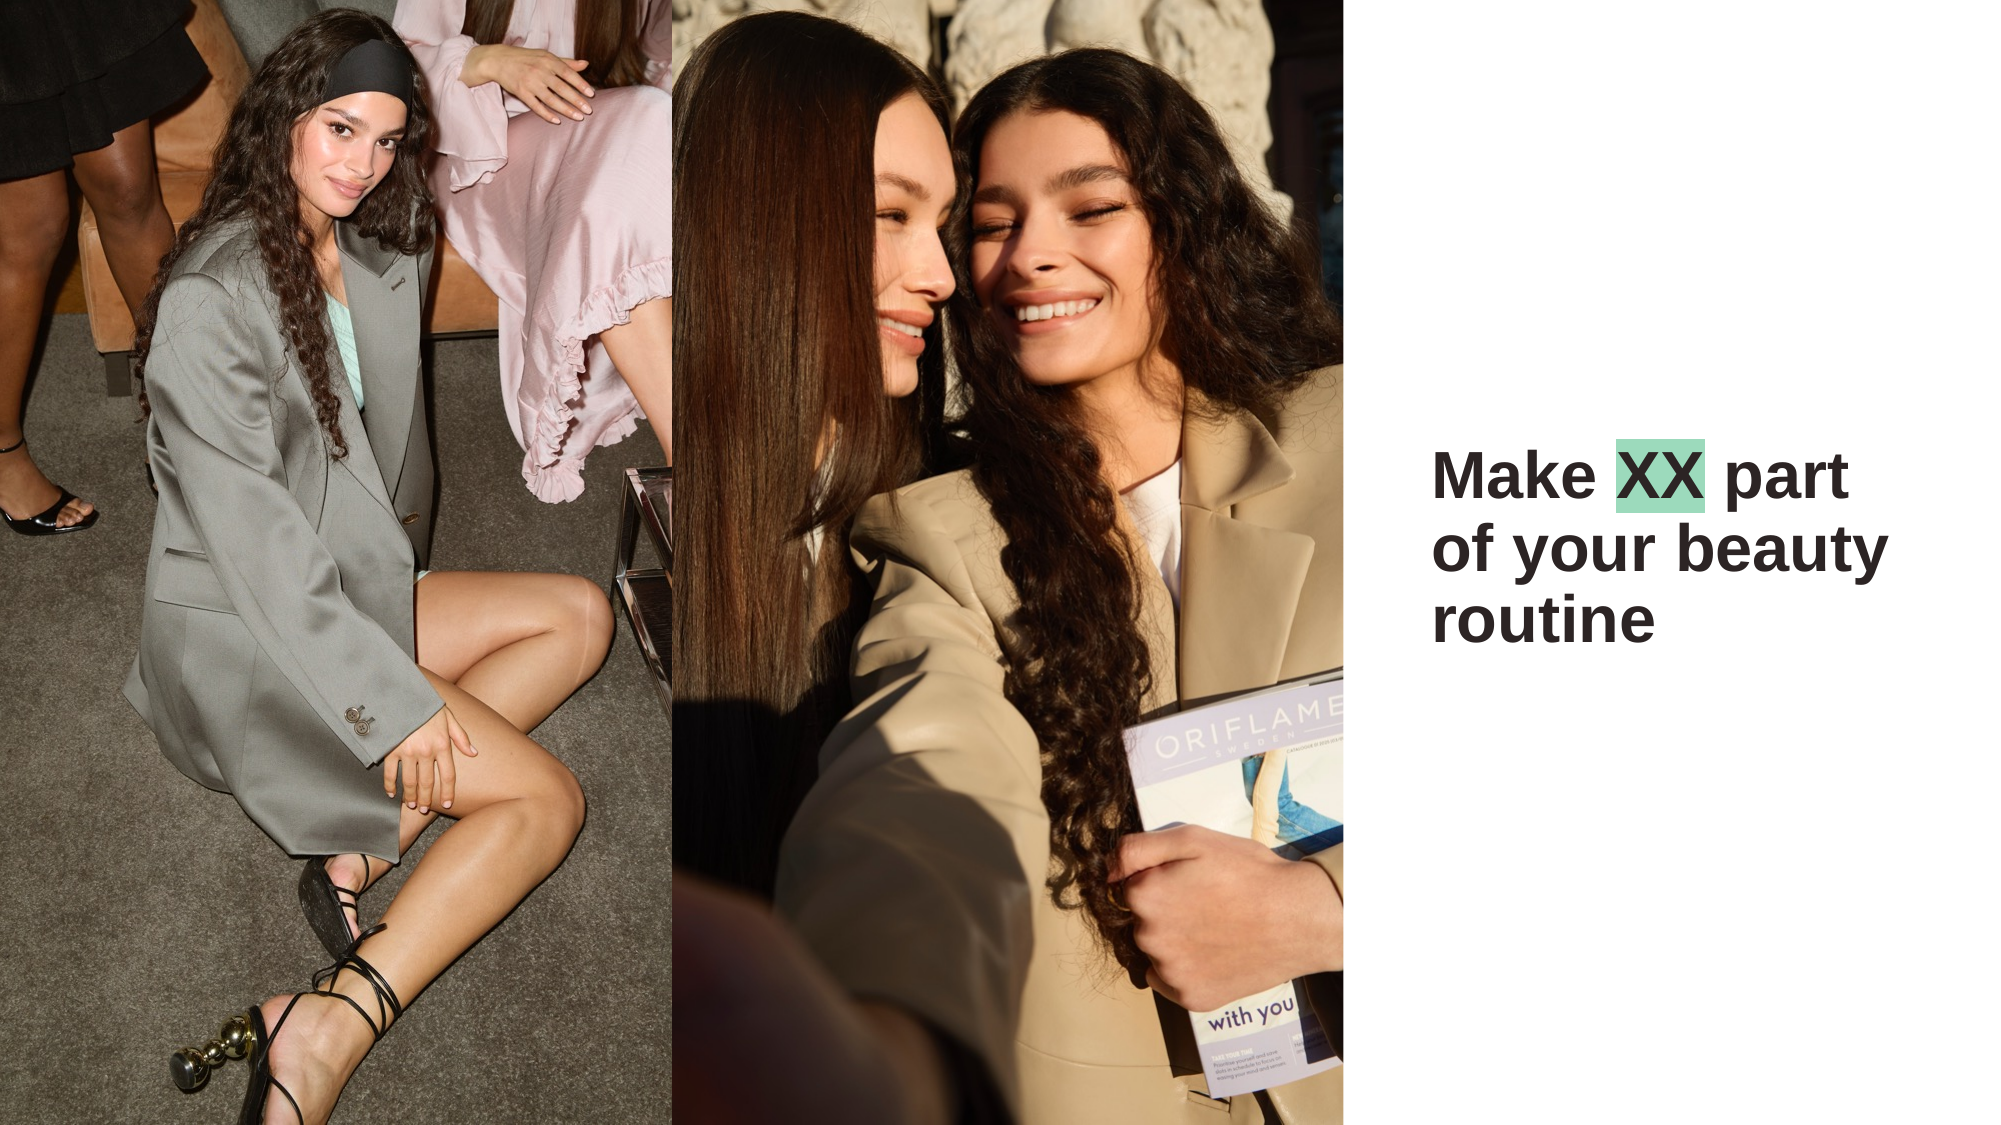

# Make XX part of your beauty routine